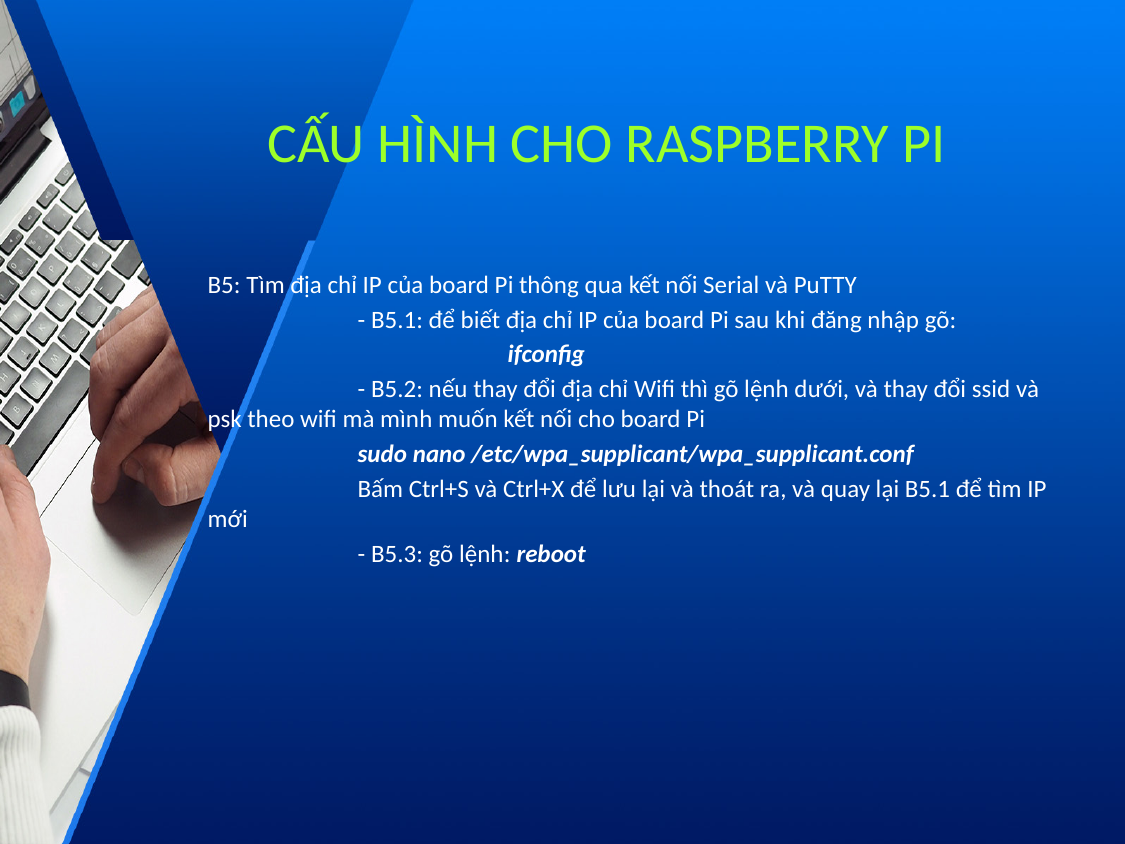

# CẤU HÌNH CHO RASPBERRY PI
B5: Tìm địa chỉ IP của board Pi thông qua kết nối Serial và PuTTY
	- B5.1: để biết địa chỉ IP của board Pi sau khi đăng nhập gõ:
		ifconfig
	- B5.2: nếu thay đổi địa chỉ Wifi thì gõ lệnh dưới, và thay đổi ssid và psk theo wifi mà mình muốn kết nối cho board Pi
	sudo nano /etc/wpa_supplicant/wpa_supplicant.conf
	Bấm Ctrl+S và Ctrl+X để lưu lại và thoát ra, và quay lại B5.1 để tìm IP mới
	- B5.3: gõ lệnh: reboot